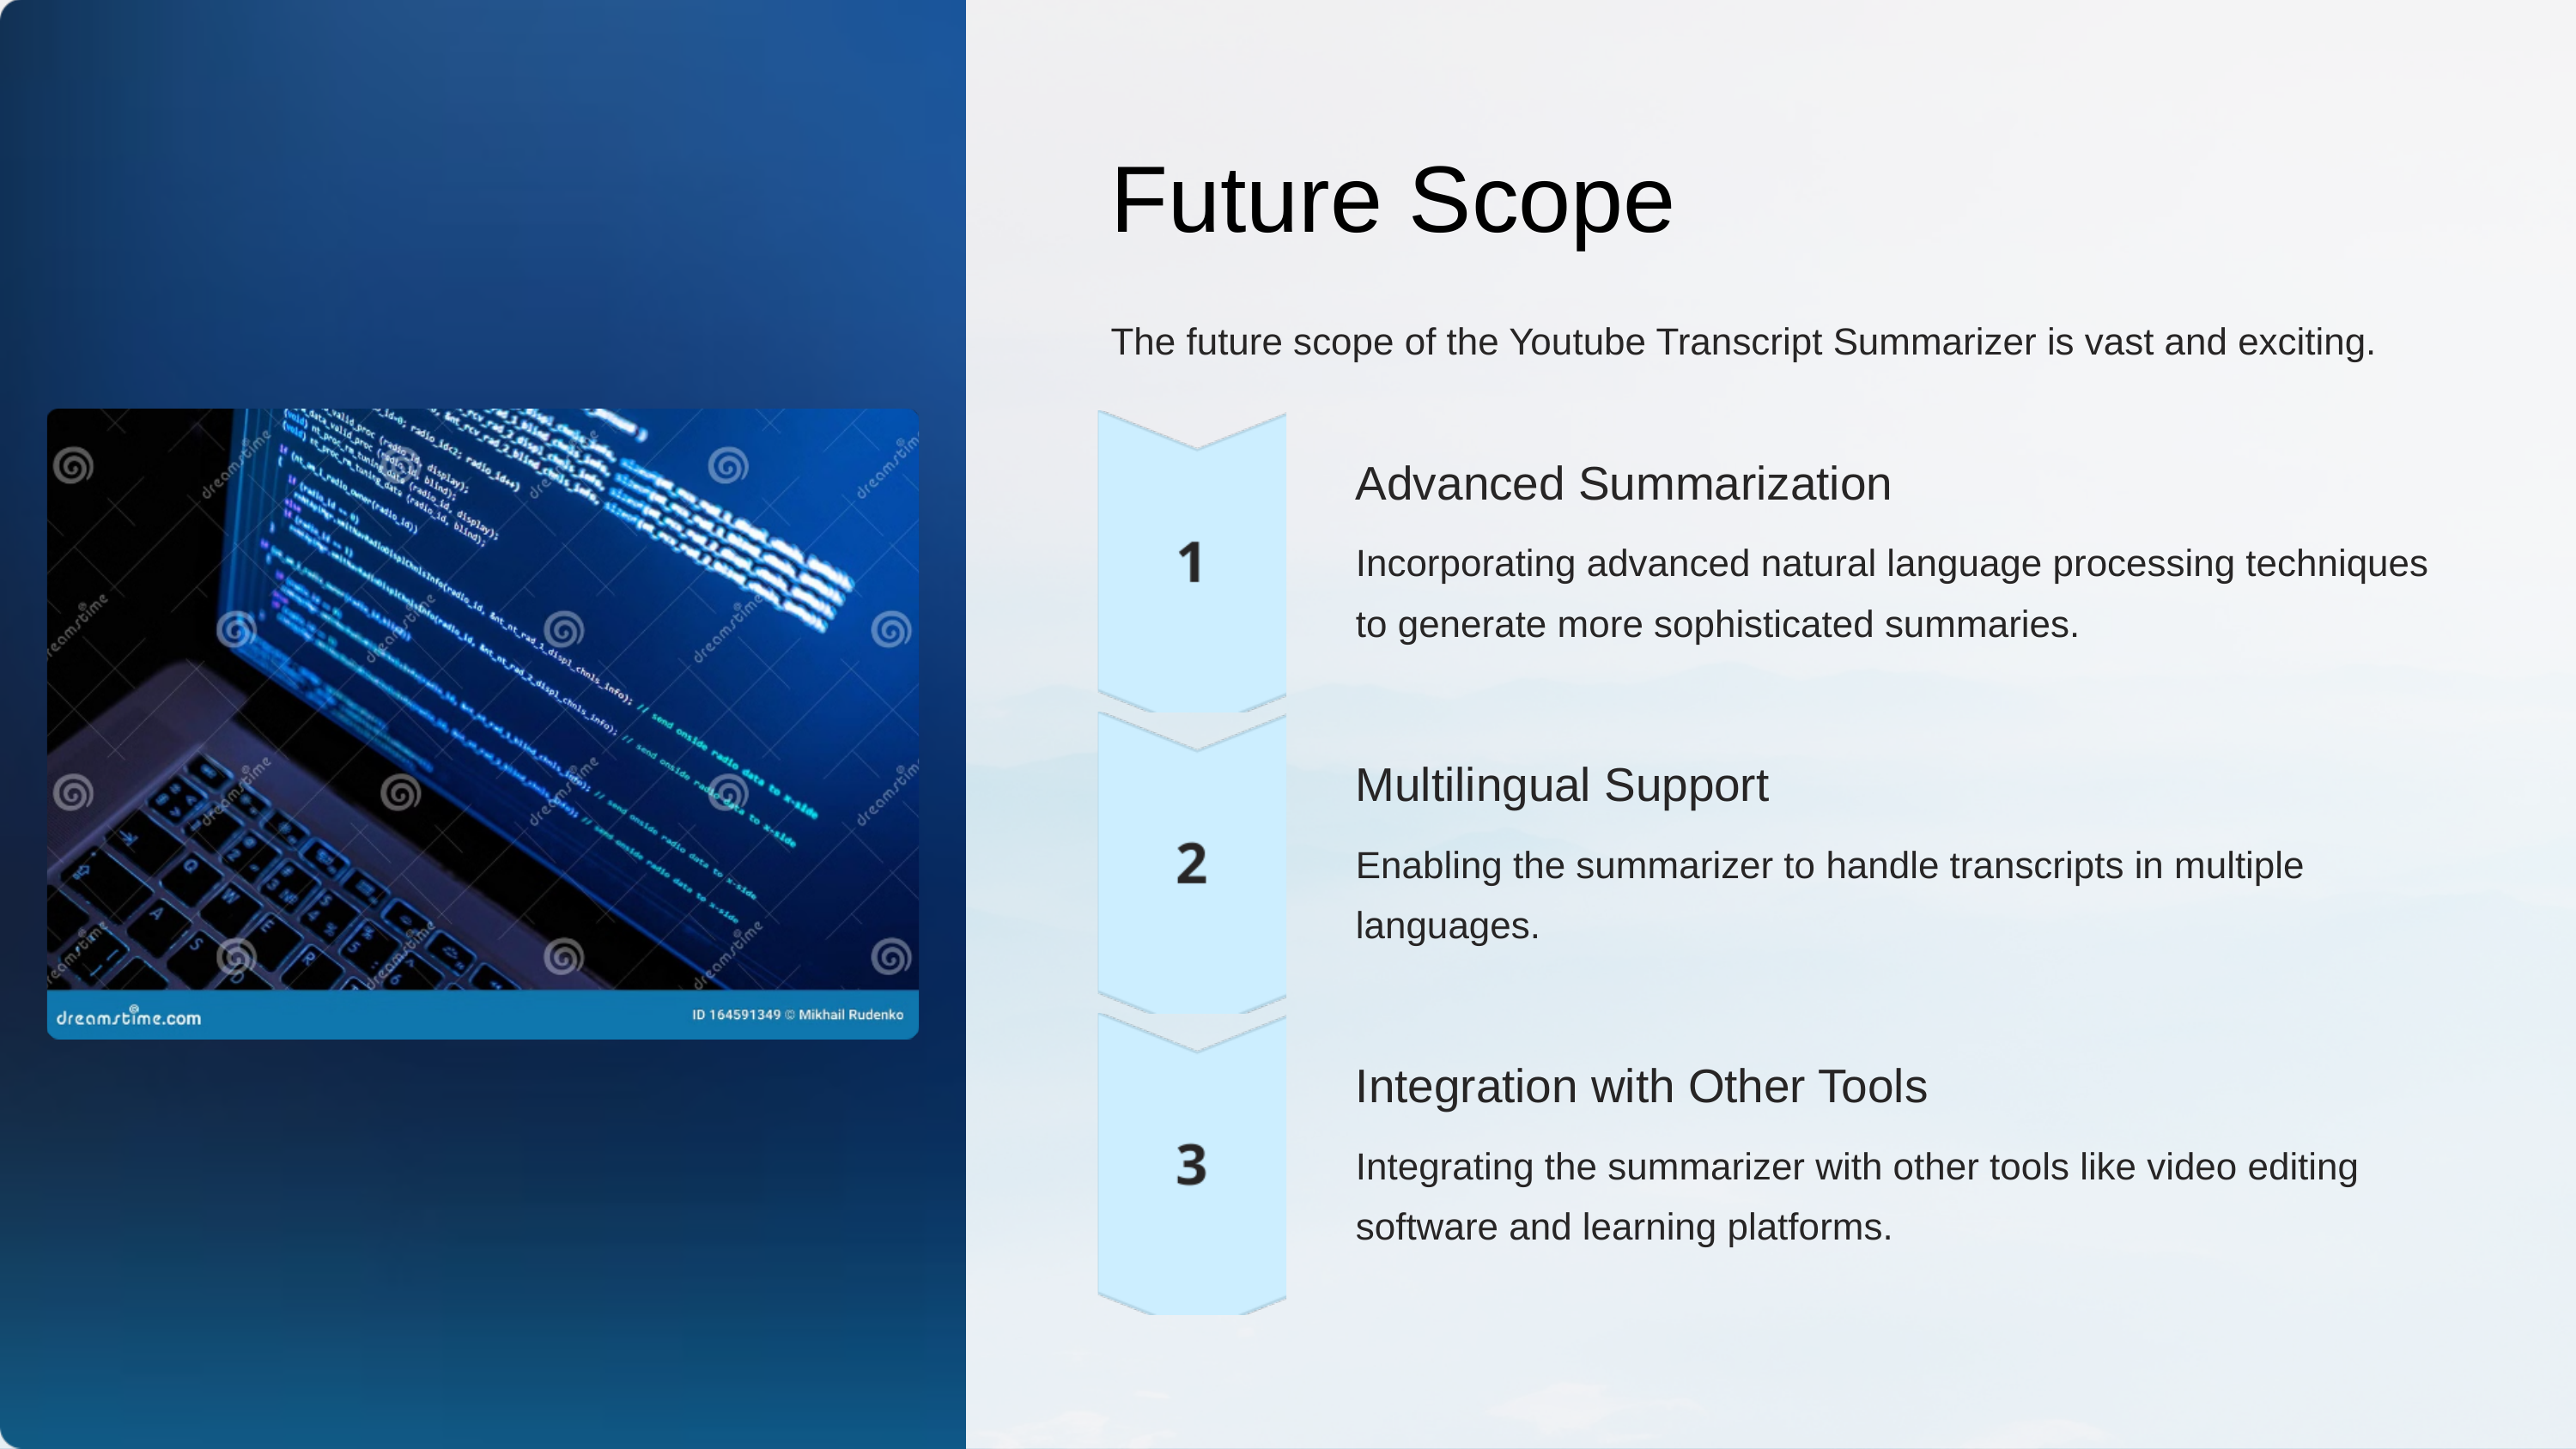

Future Scope
The future scope of the Youtube Transcript Summarizer is vast and exciting.

Advanced Summarization
Incorporating advanced natural language processing techniques to generate more sophisticated summaries.

Multilingual Support
Enabling the summarizer to handle transcripts in multiple languages.

Integration with Other Tools
Integrating the summarizer with other tools like video editing software and learning platforms.